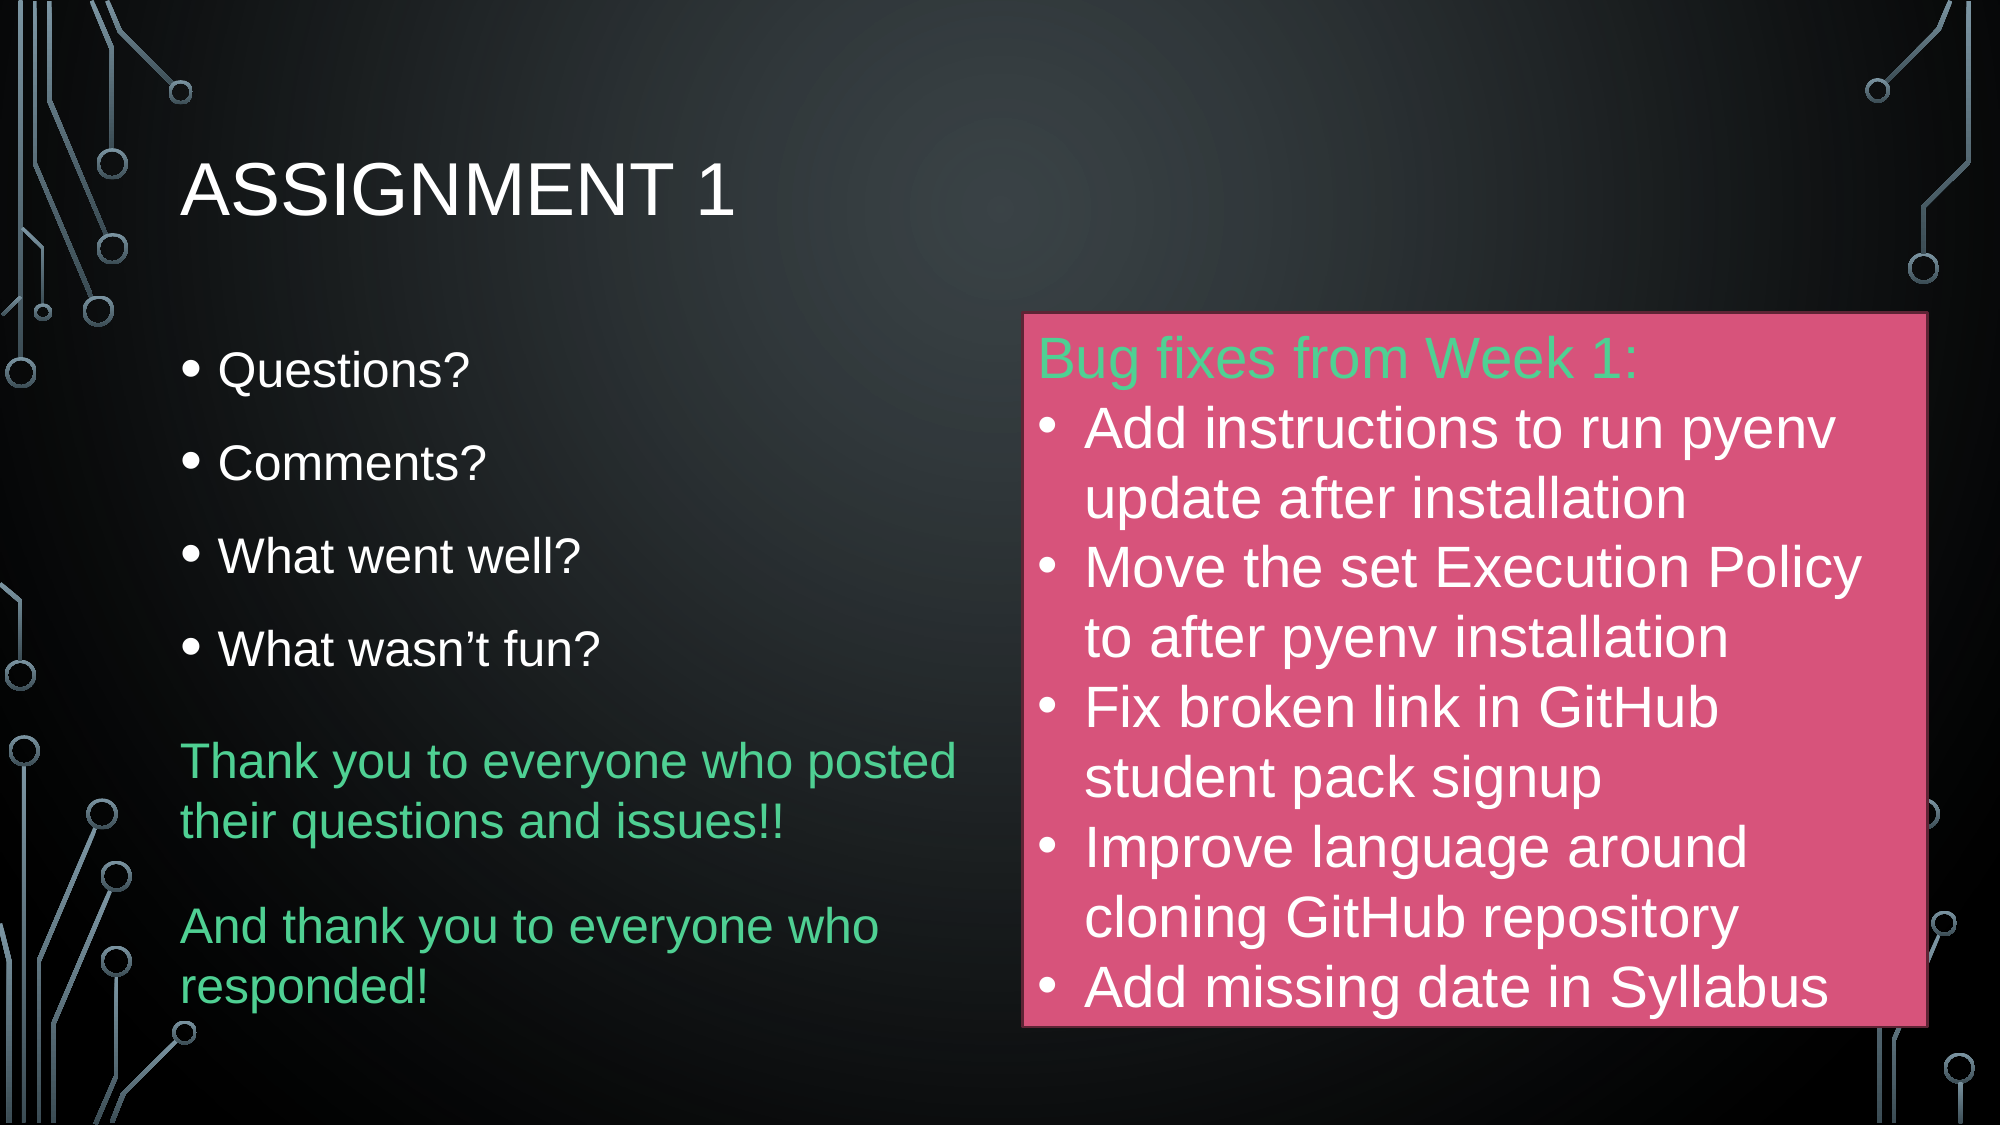

# Assignment 1
Bug fixes from Week 1:
Add instructions to run pyenv update after installation
Move the set Execution Policy to after pyenv installation
Fix broken link in GitHub student pack signup
Improve language around cloning GitHub repository
Add missing date in Syllabus
Questions?
Comments?
What went well?
What wasn’t fun?
Thank you to everyone who posted their questions and issues!!

And thank you to everyone who responded!